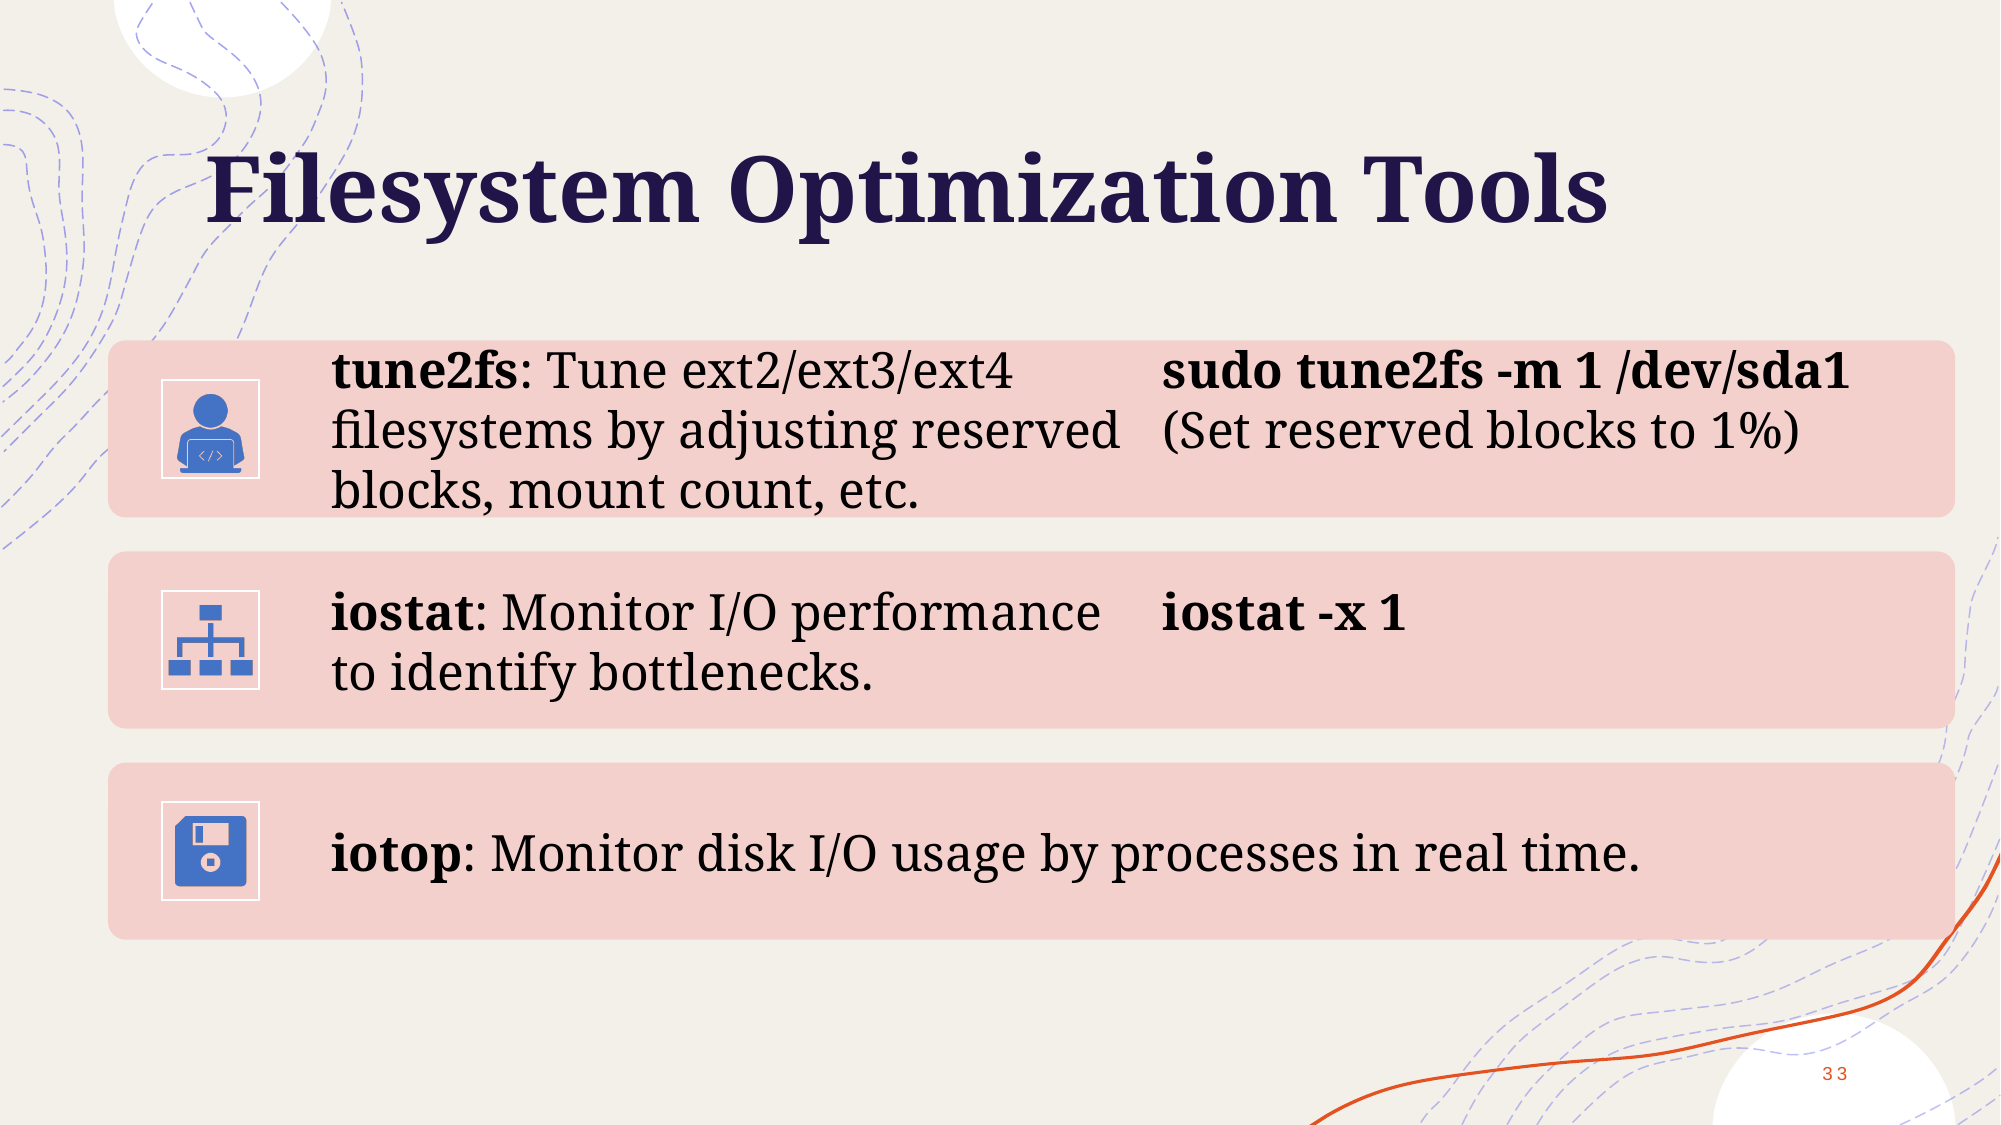

# Filesystem Optimization Tools
tune2fs: Tune ext2/ext3/ext4 filesystems by adjusting reserved blocks, mount count, etc.
sudo tune2fs -m 1 /dev/sda1  (Set reserved blocks to 1%)
iostat: Monitor I/O performance to identify bottlenecks.
iostat -x 1
iotop: Monitor disk I/O usage by processes in real time.

33